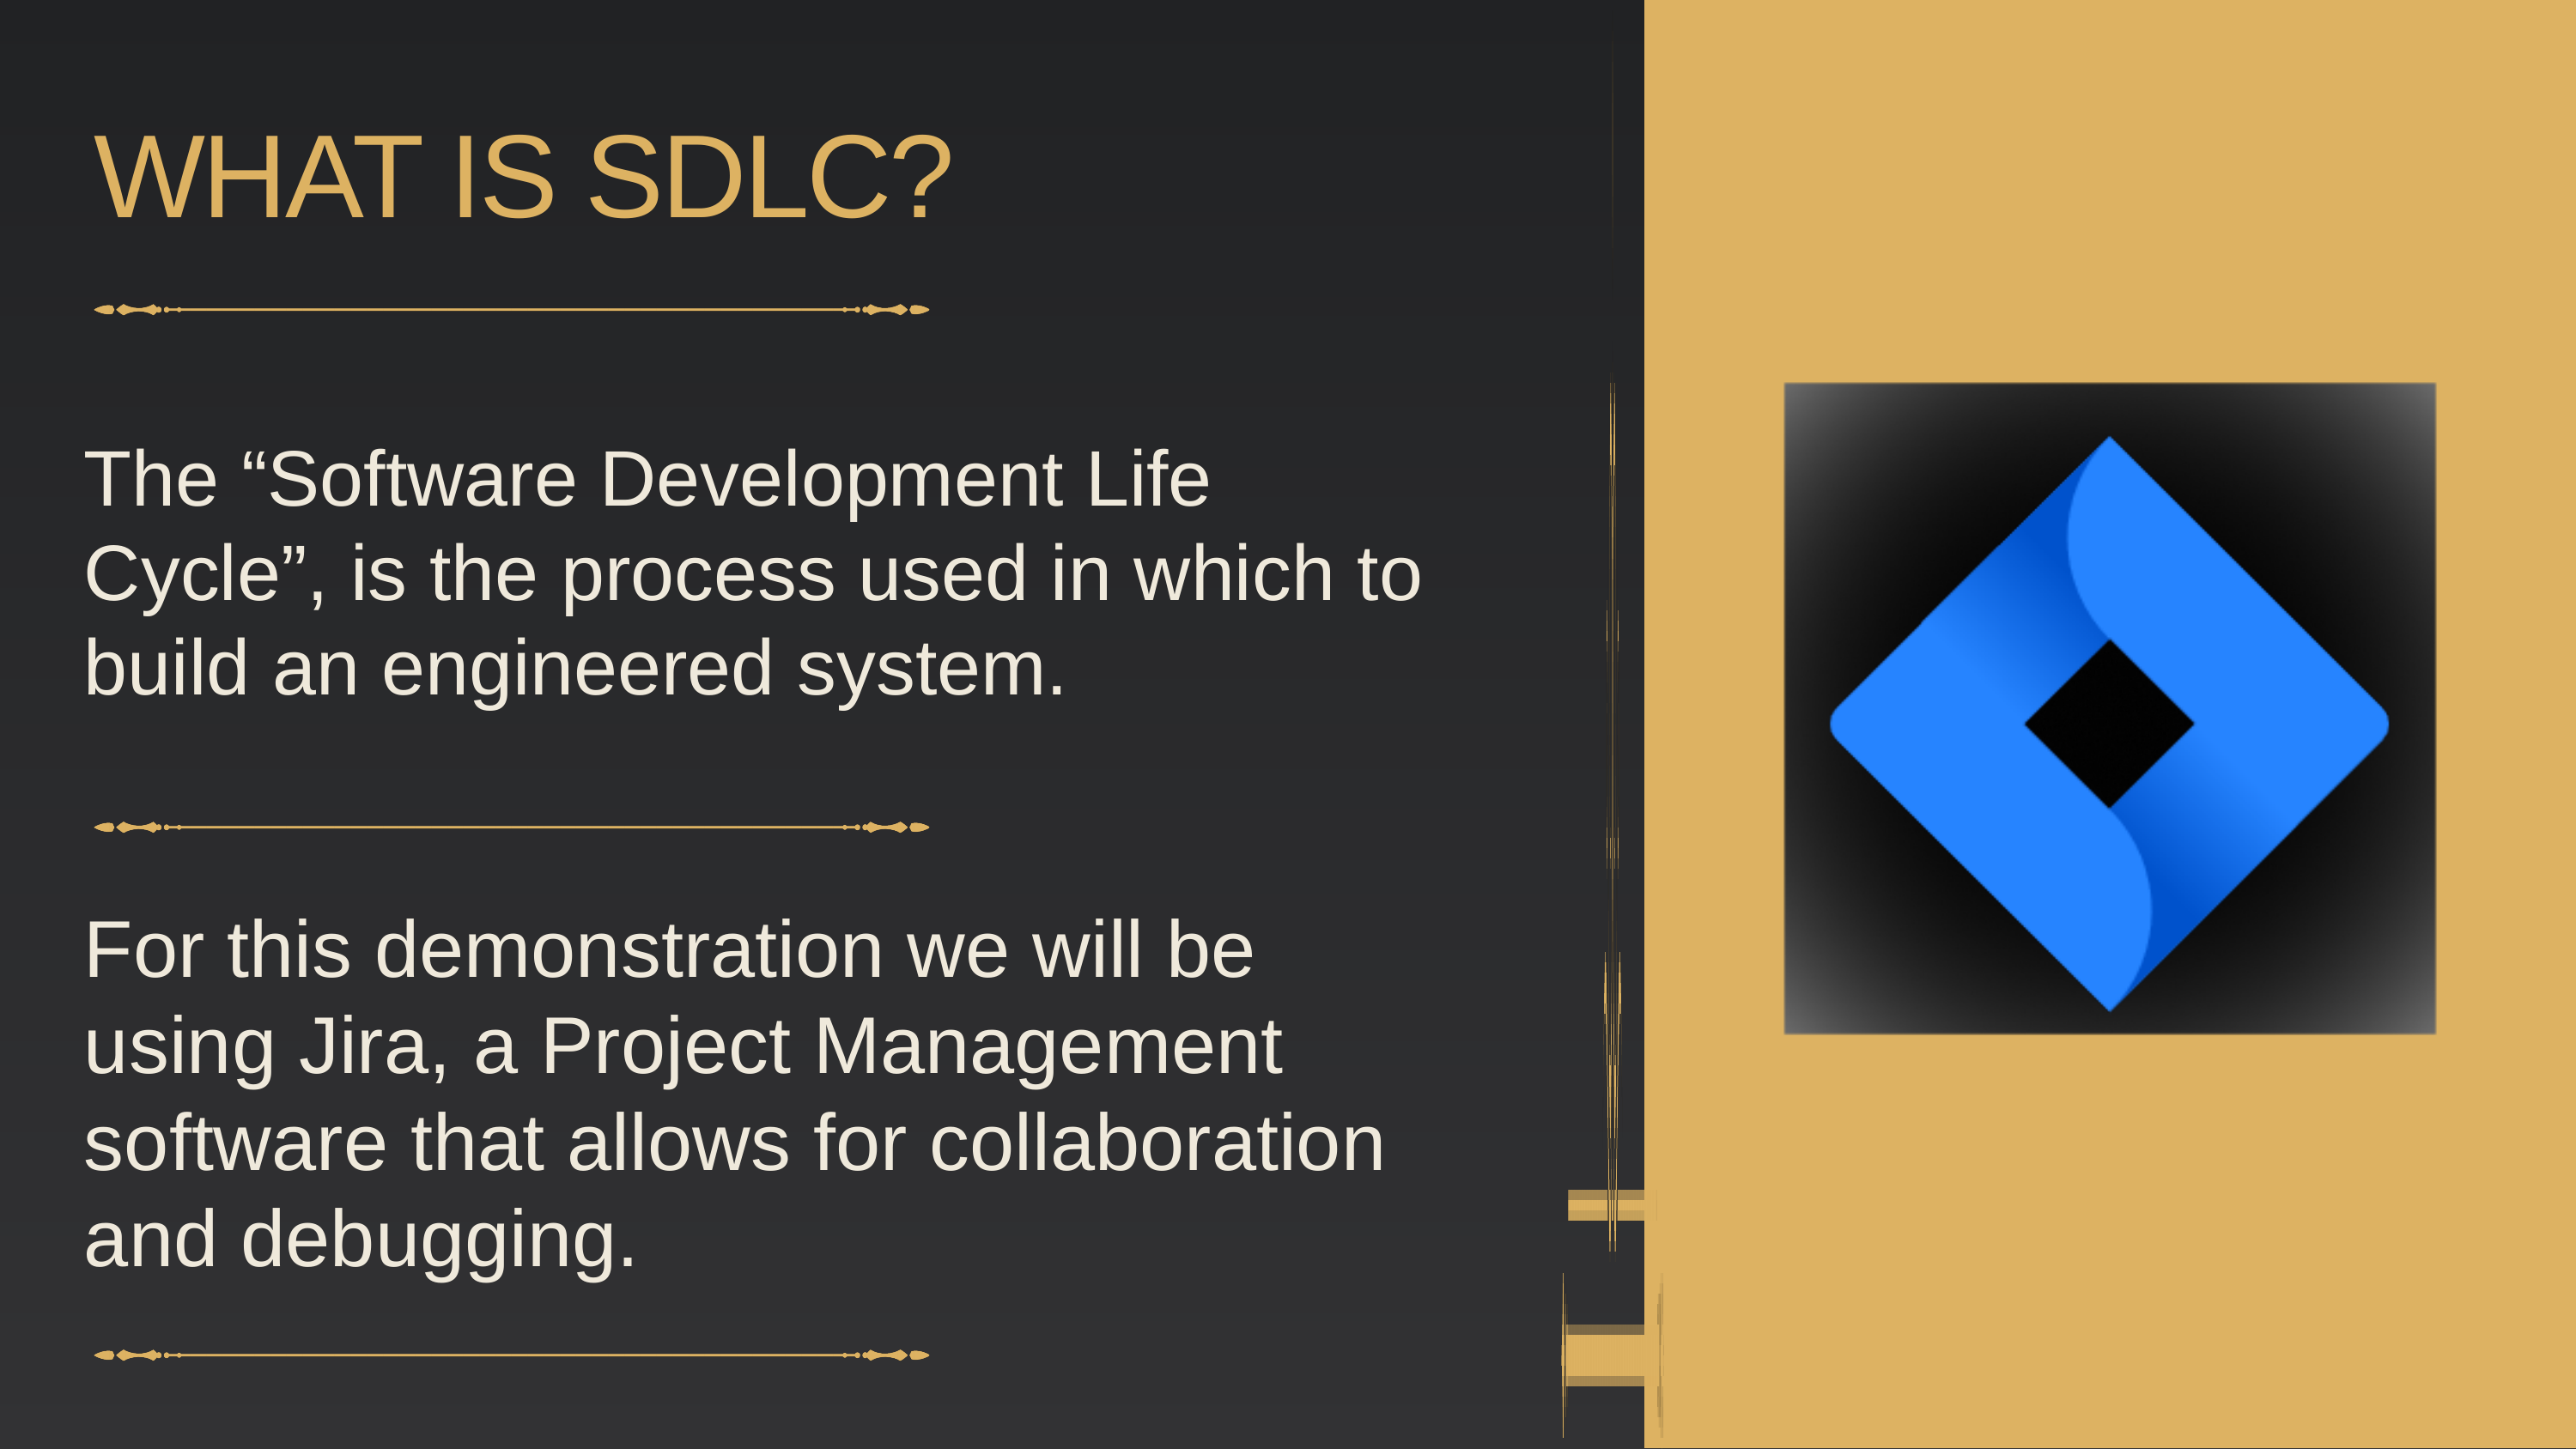

WHAT IS SDLC?

The “Software Development Life Cycle”, is the process used in which to build an engineered system.

For this demonstration we will be using Jira, a Project Management software that allows for collaboration and debugging.